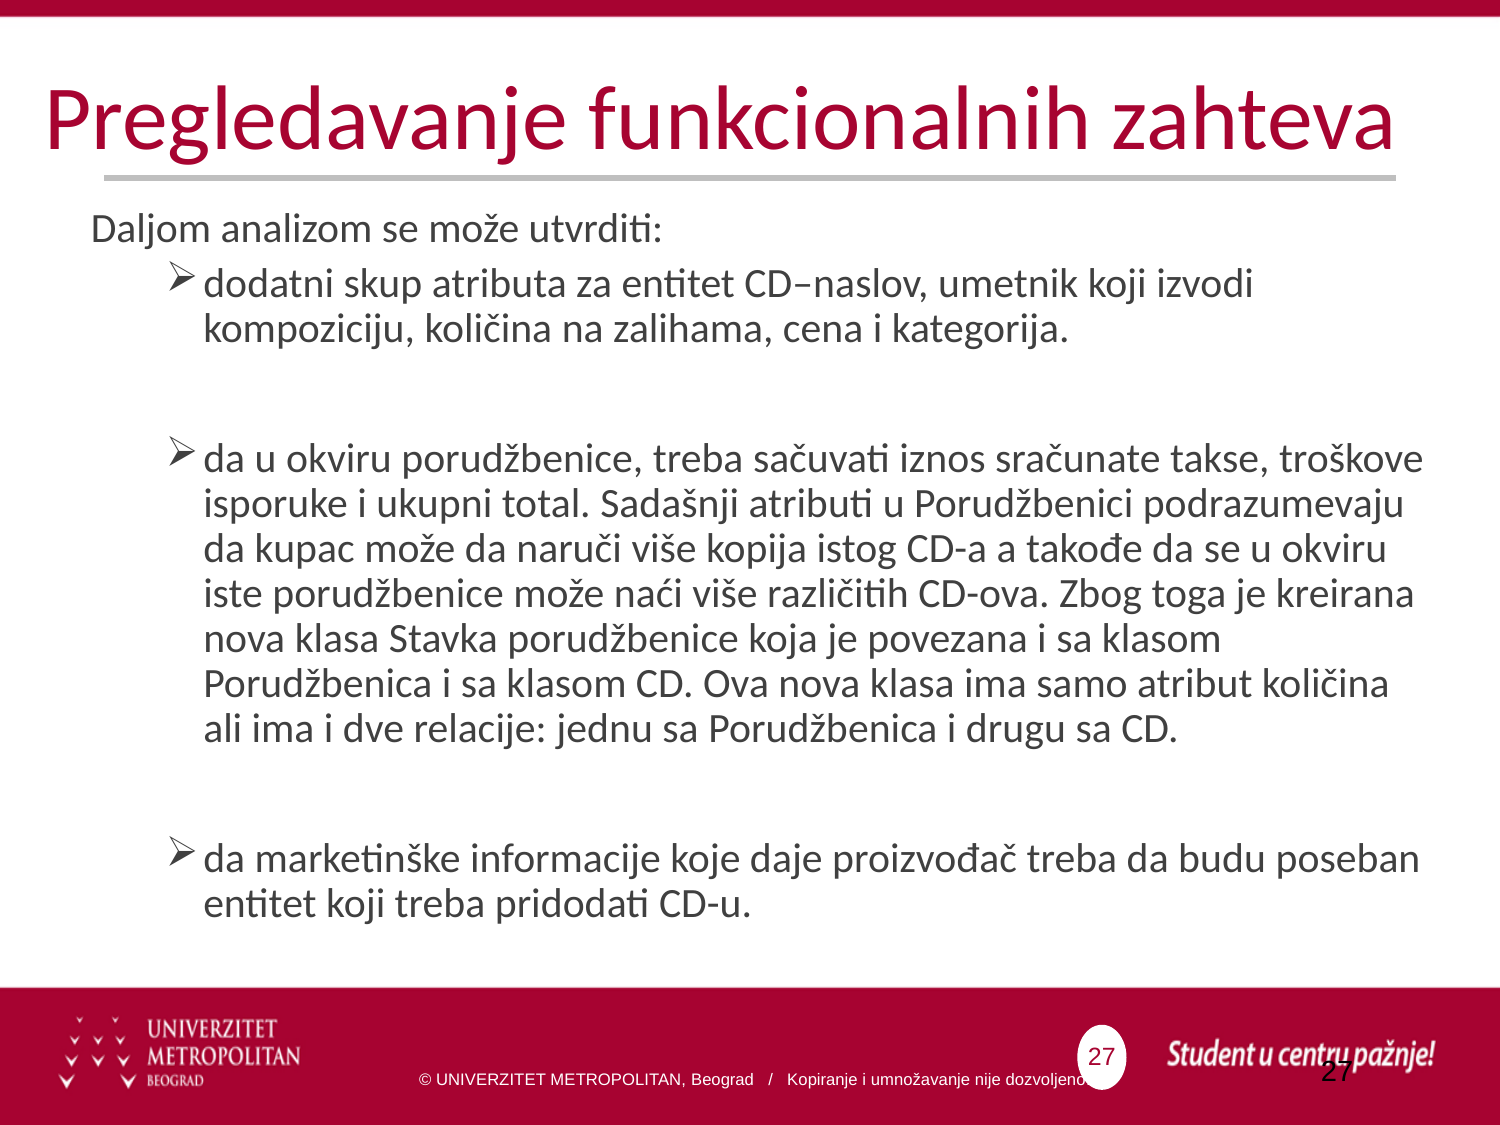

# Pregledavanje funkcionalnih zahteva
Daljom analizom se može utvrditi:
dodatni skup atributa za entitet CD–naslov, umetnik koji izvodi kompoziciju, količina na zalihama, cena i kategorija.

da u okviru porudžbenice, treba sačuvati iznos sračunate takse, troškove isporuke i ukupni total. Sadašnji atributi u Porudžbenici podrazumevaju da kupac može da naruči više kopija istog CD-a a takođe da se u okviru iste porudžbenice može naći više različitih CD-ova. Zbog toga je kreirana nova klasa Stavka porudžbenice koja je povezana i sa klasom Porudžbenica i sa klasom CD. Ova nova klasa ima samo atribut količina ali ima i dve relacije: jednu sa Porudžbenica i drugu sa CD.

da marketinške informacije koje daje proizvođač treba da budu poseban entitet koji treba pridodati CD-u.

27